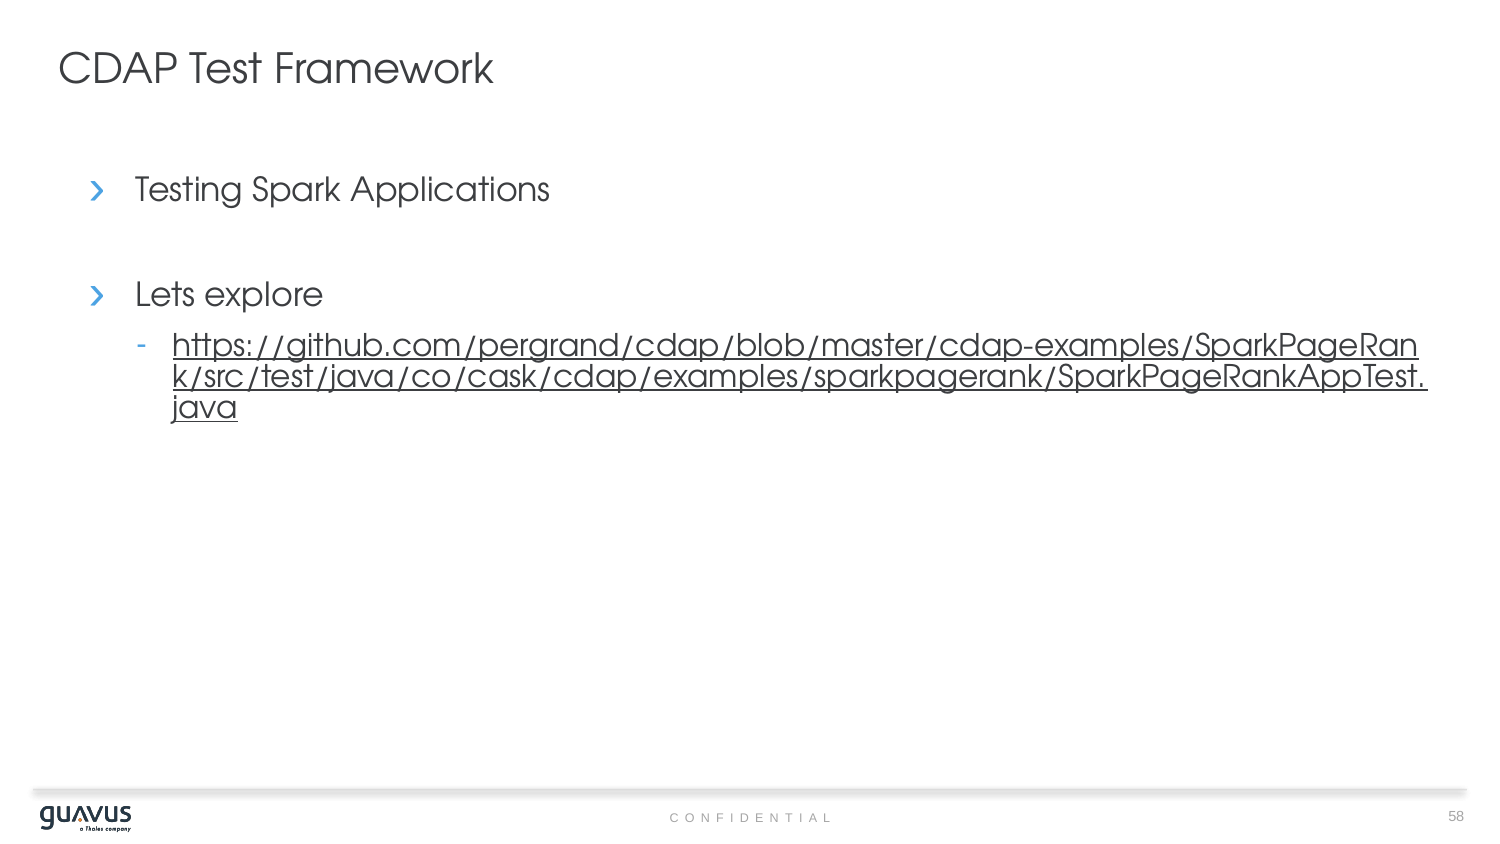

# CDAP Test Framework
Testing Spark Applications

Lets explore
https://github.com/pergrand/cdap/blob/master/cdap-examples/SparkPageRank/src/test/java/co/cask/cdap/examples/sparkpagerank/SparkPageRankAppTest.java